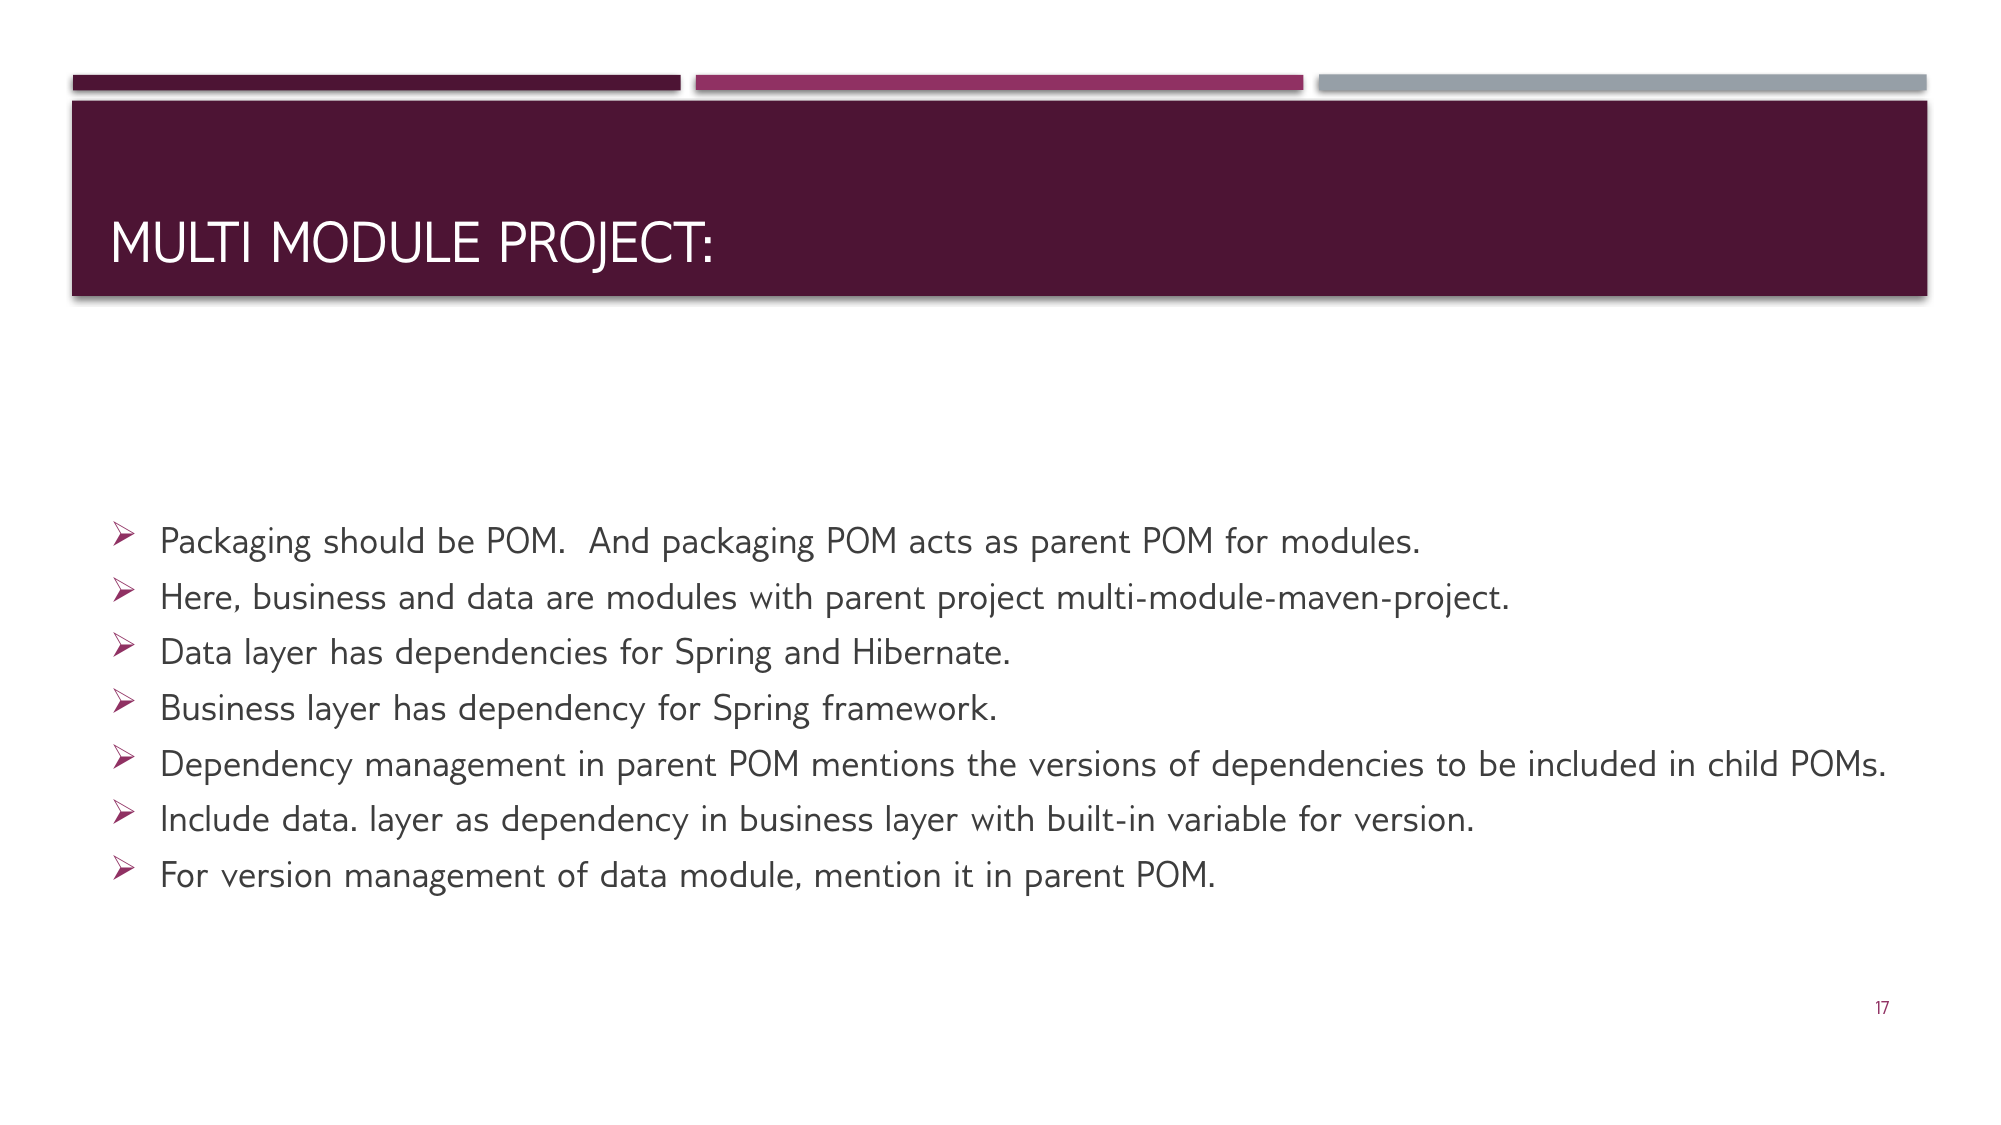

# Multi module project:

Packaging should be POM.  And packaging POM acts as parent POM for modules.
Here, business and data are modules with parent project multi-module-maven-project.
Data layer has dependencies for Spring and Hibernate.
Business layer has dependency for Spring framework.
Dependency management in parent POM mentions the versions of dependencies to be included in child POMs.
Include data. layer as dependency in business layer with built-in variable for version.
For version management of data module, mention it in parent POM.

17